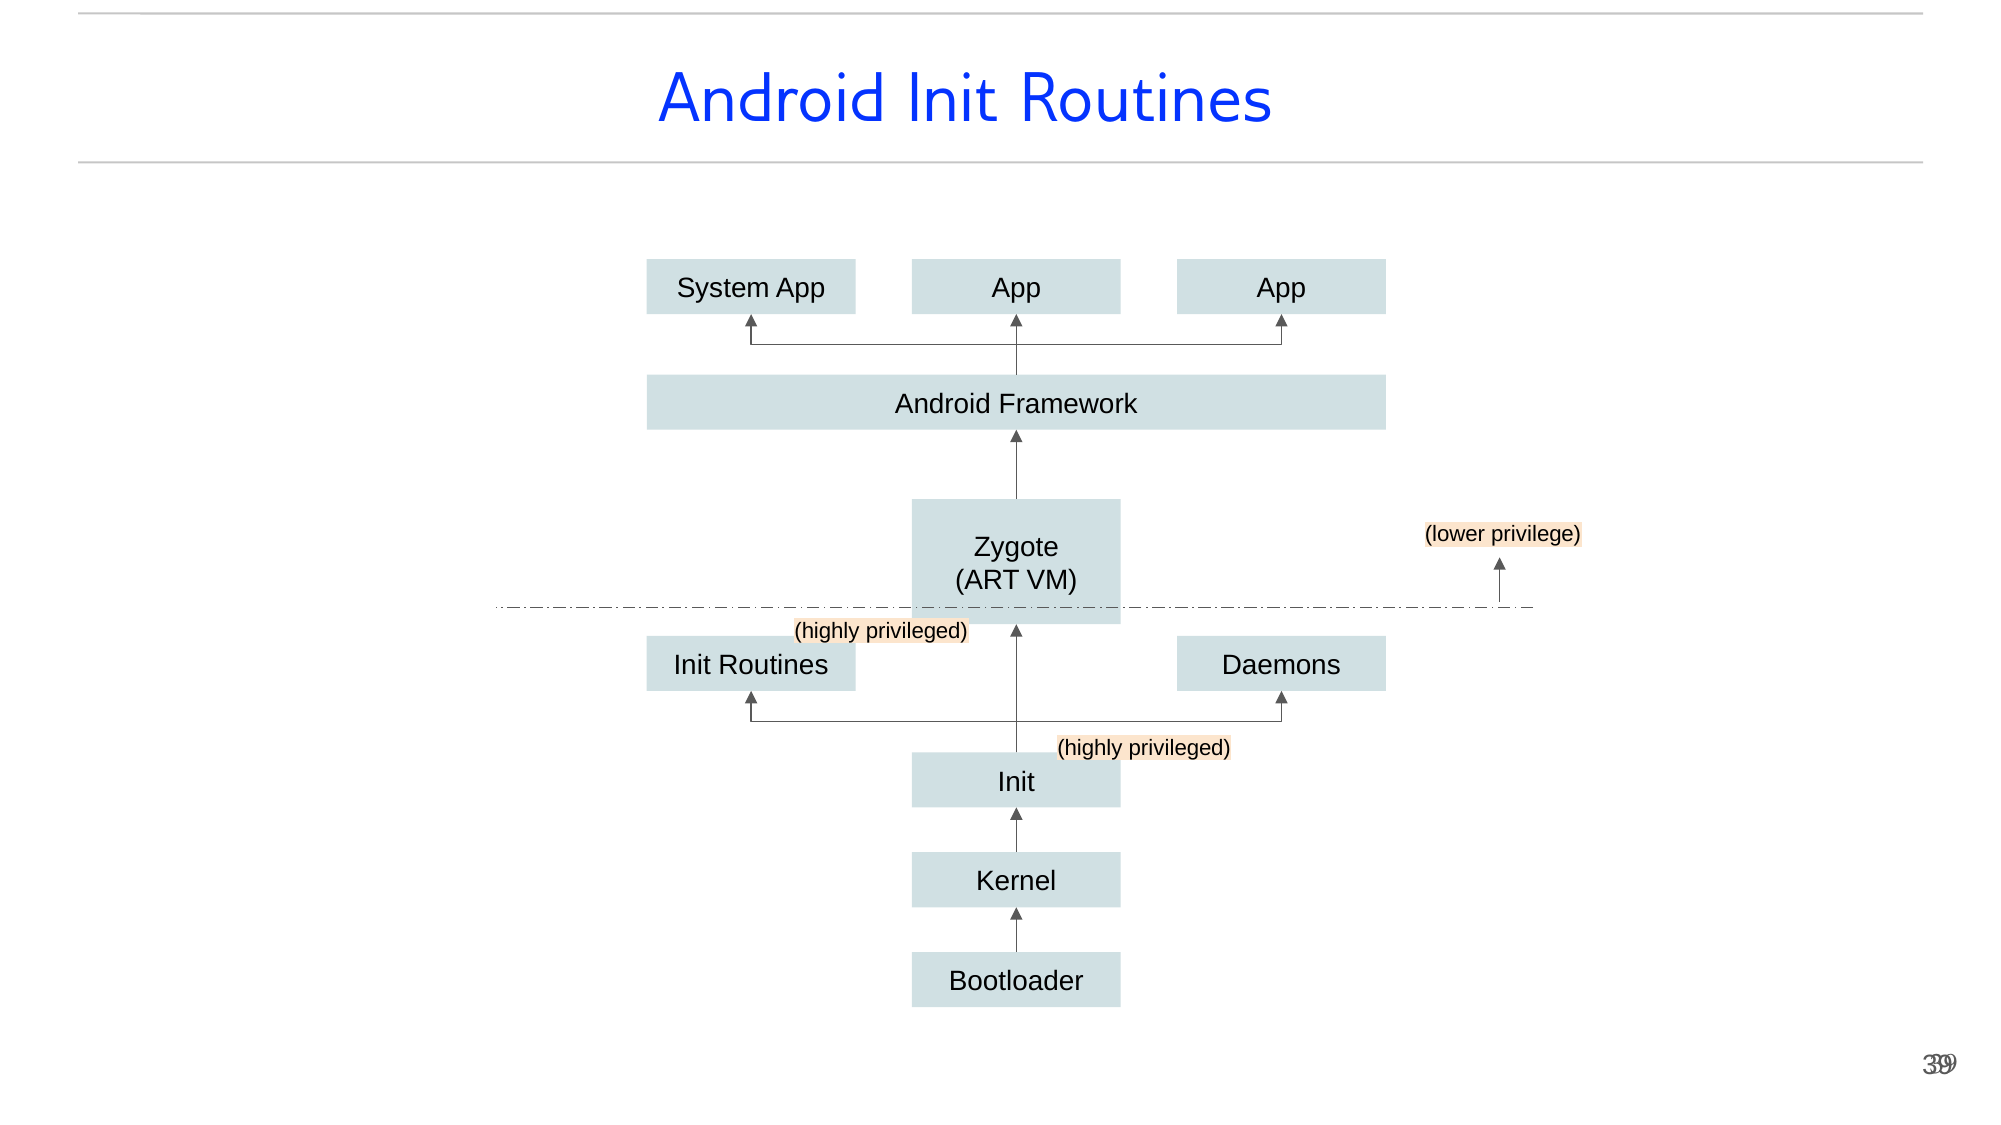

# Android Init Routines
System App
App
App
Android Framework
Zygote
(ART VM)
(lower privilege)
(highly privileged)
Init Routines
Daemons
(highly privileged)
Init
Kernel
Bootloader
39